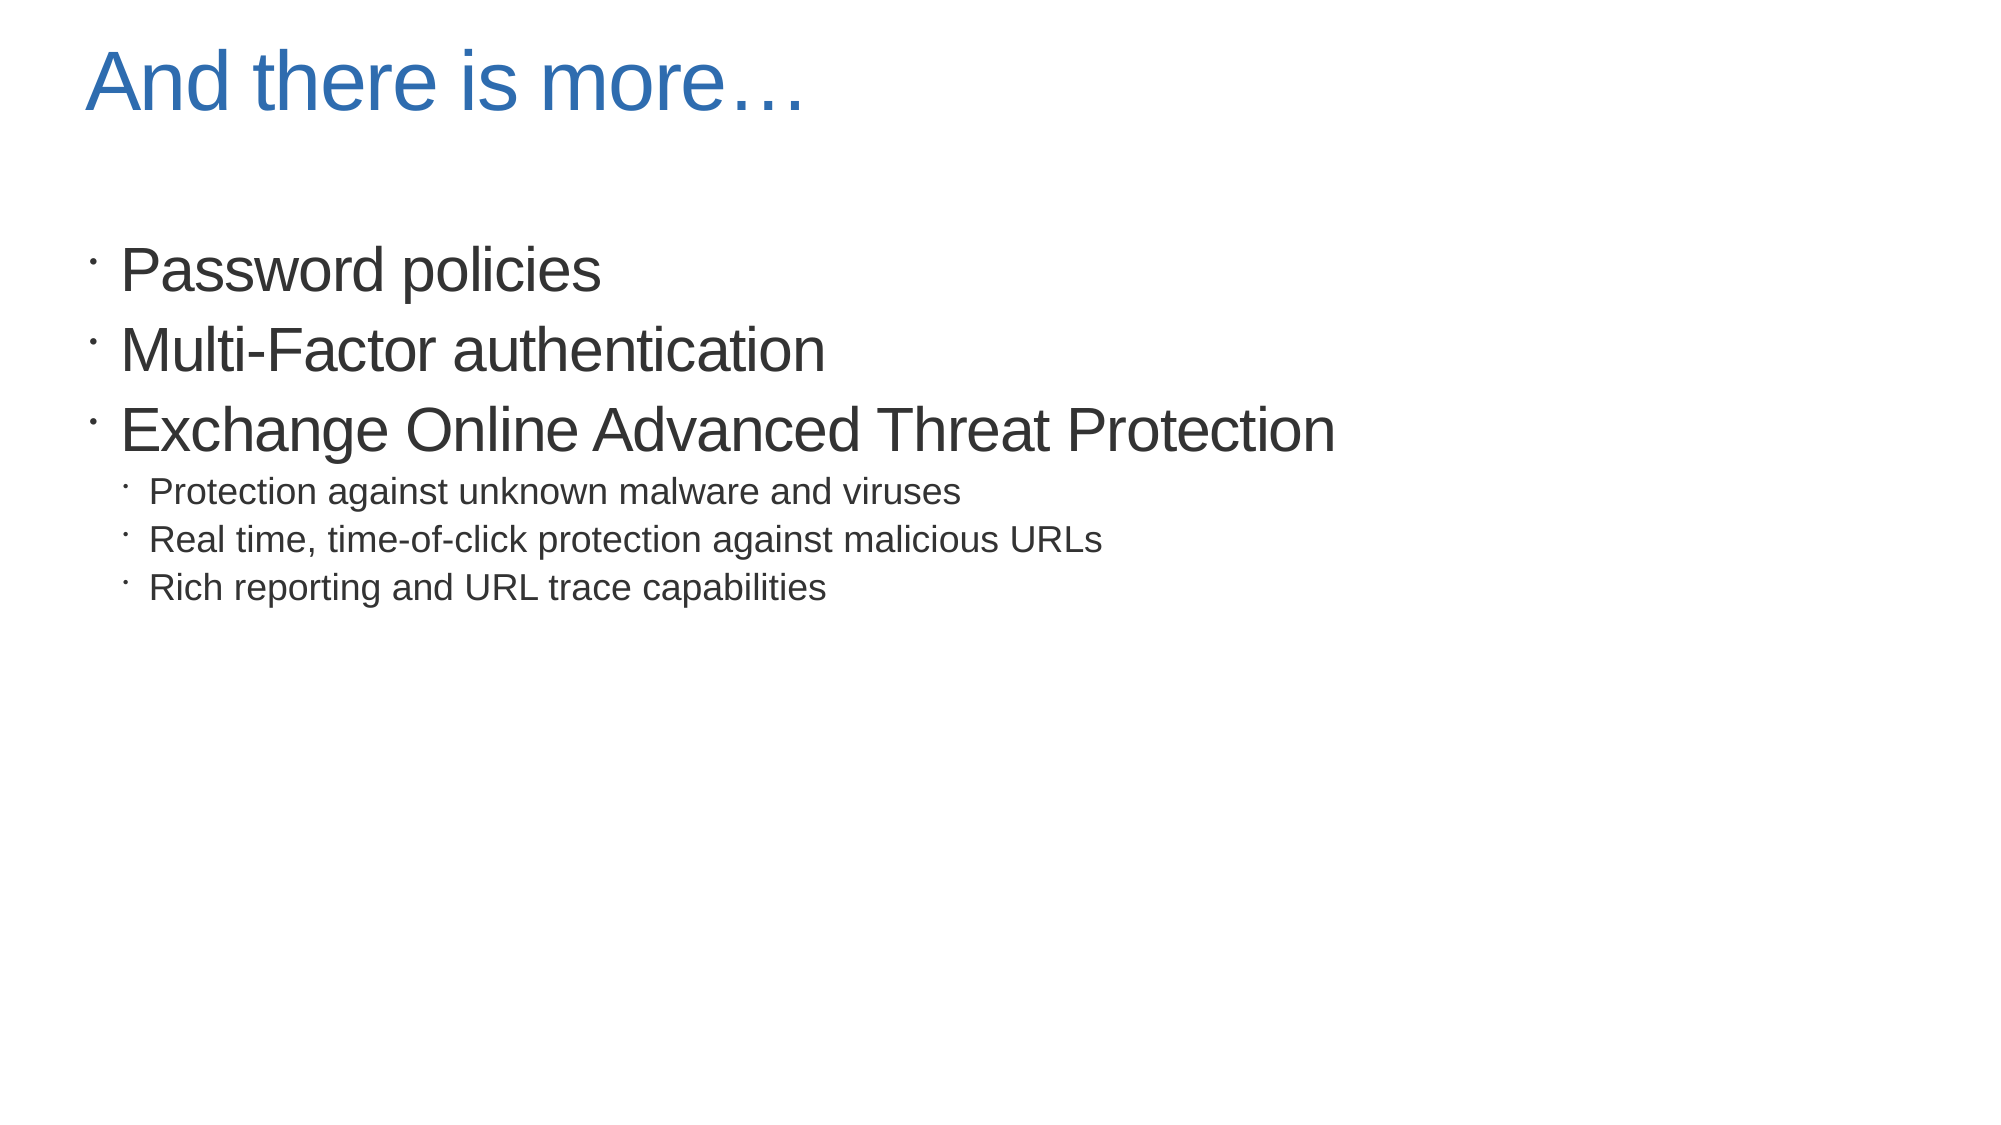

# And there is more…
Password policies
Multi-Factor authentication
Exchange Online Advanced Threat Protection
Protection against unknown malware and viruses
Real time, time-of-click protection against malicious URLs
Rich reporting and URL trace capabilities